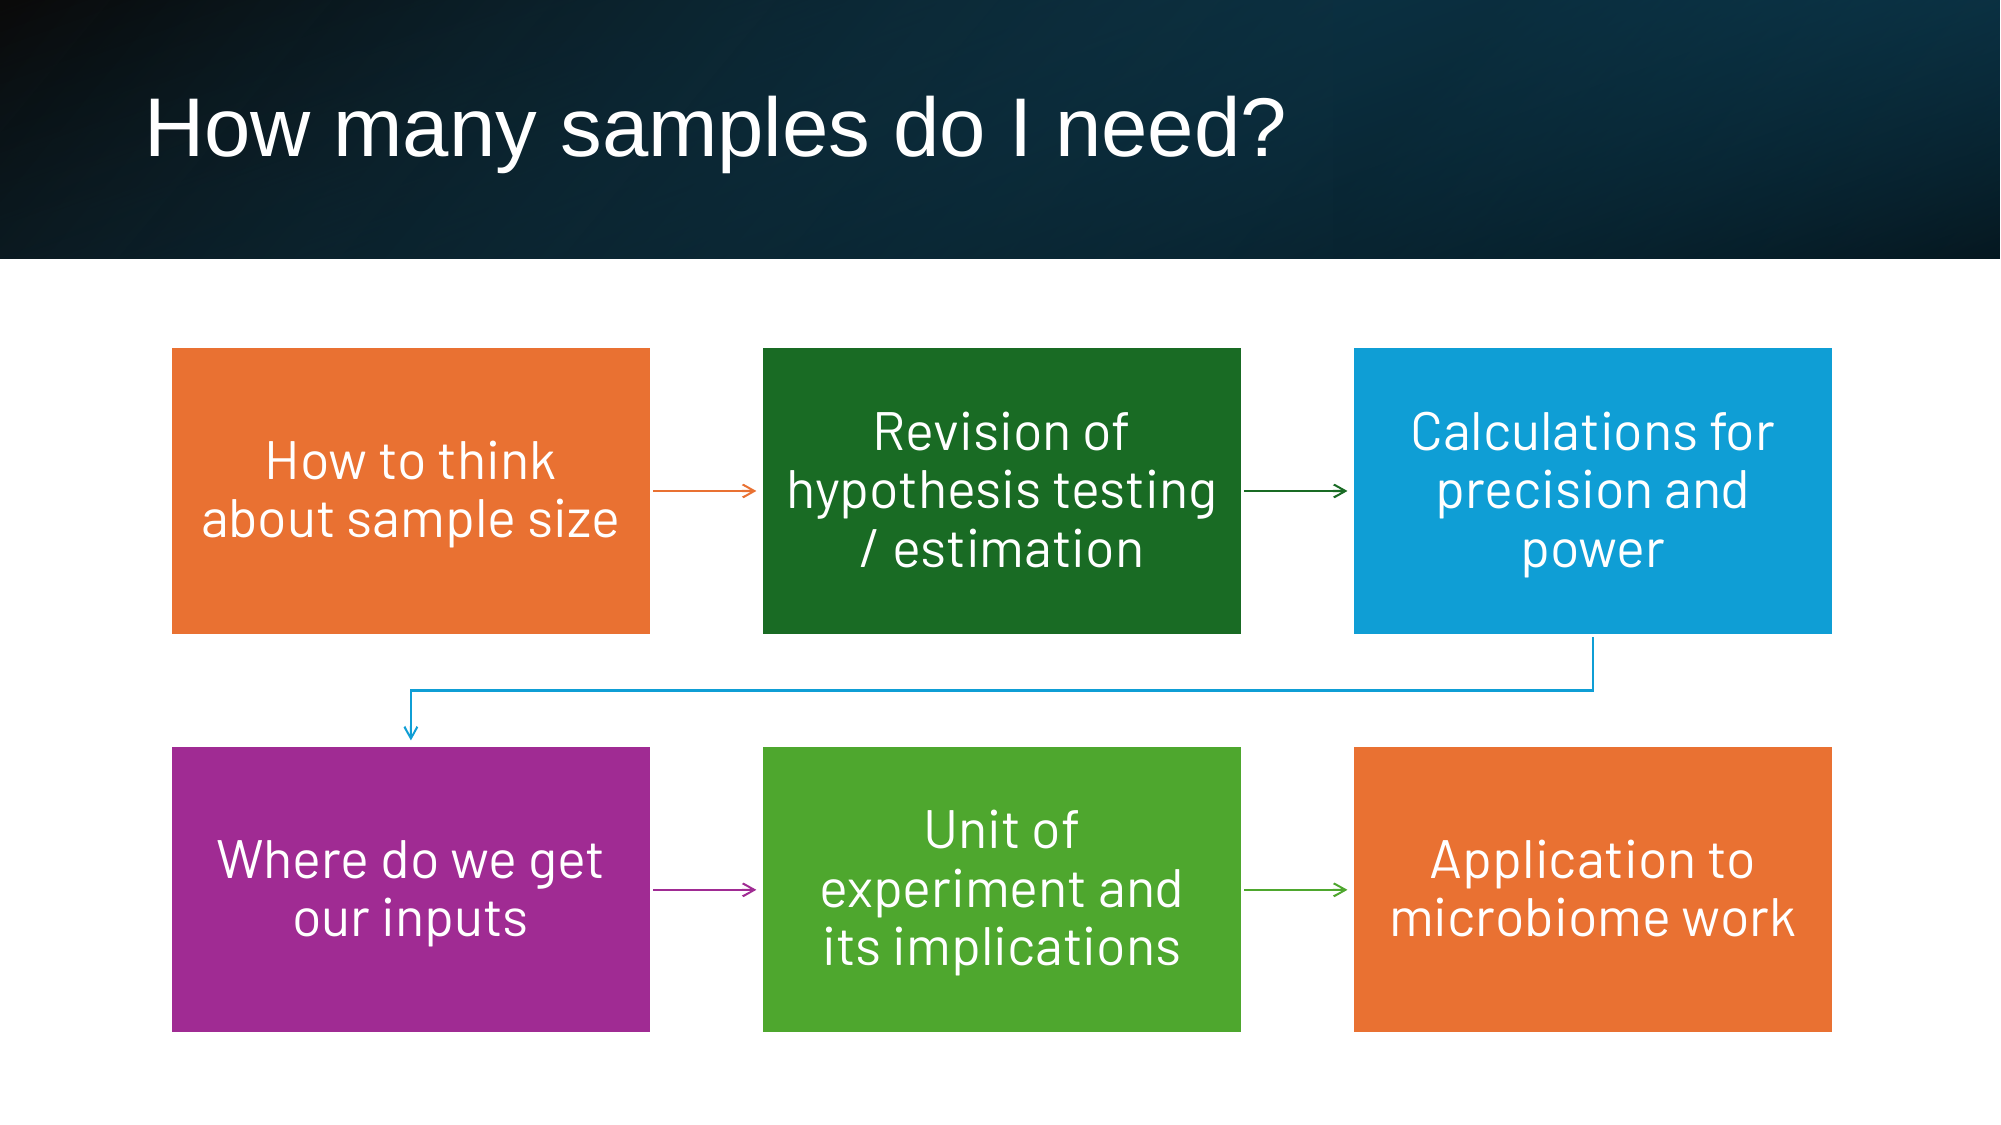

# How many samples do I need?

How to think about sample size

Revision of hypothesis testing / estimation

Calculations for precision and power

Where do we get our inputs

Unit of experiment and its implications
Application to microbiome work